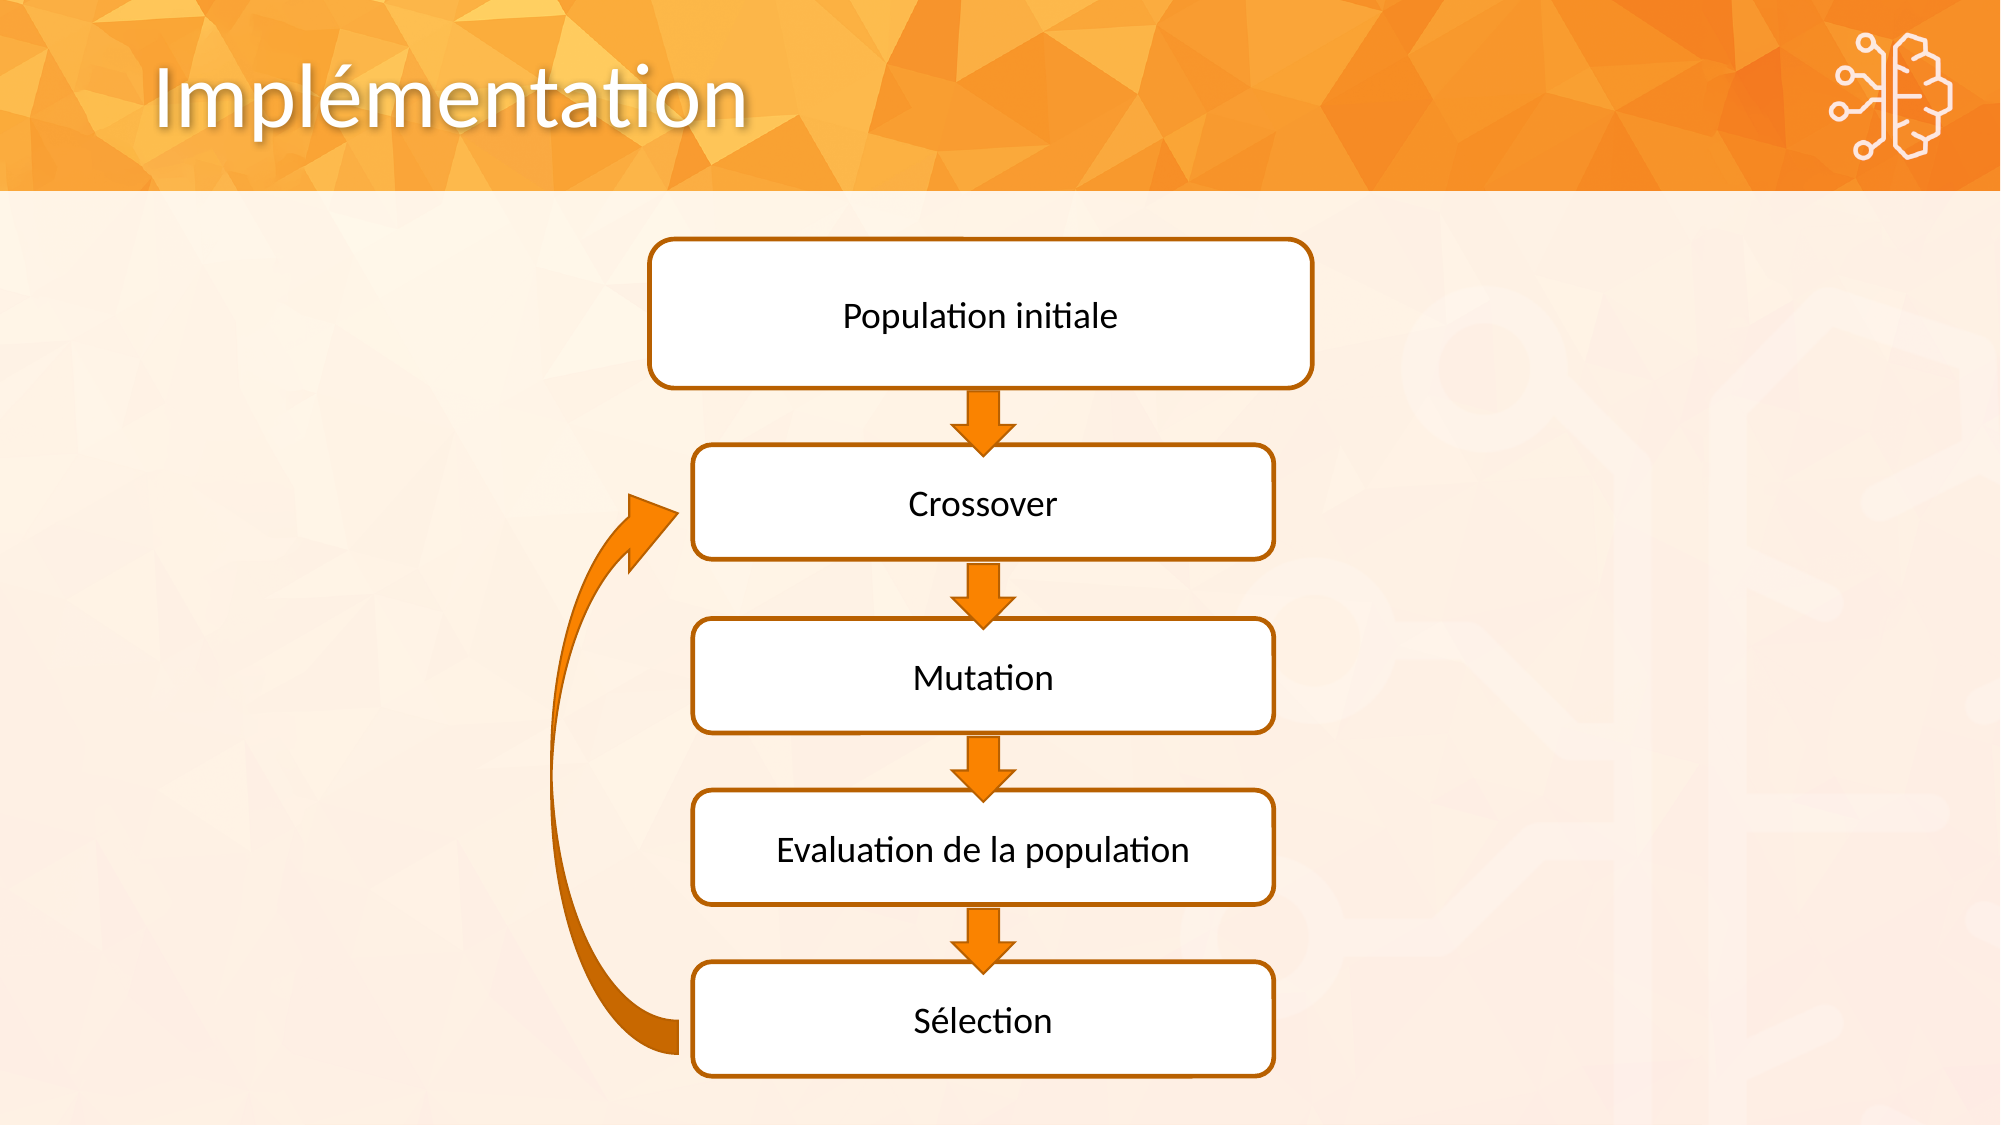

# Implémentation
Population initiale

Crossover

Mutation

Evaluation de la population

Sélection